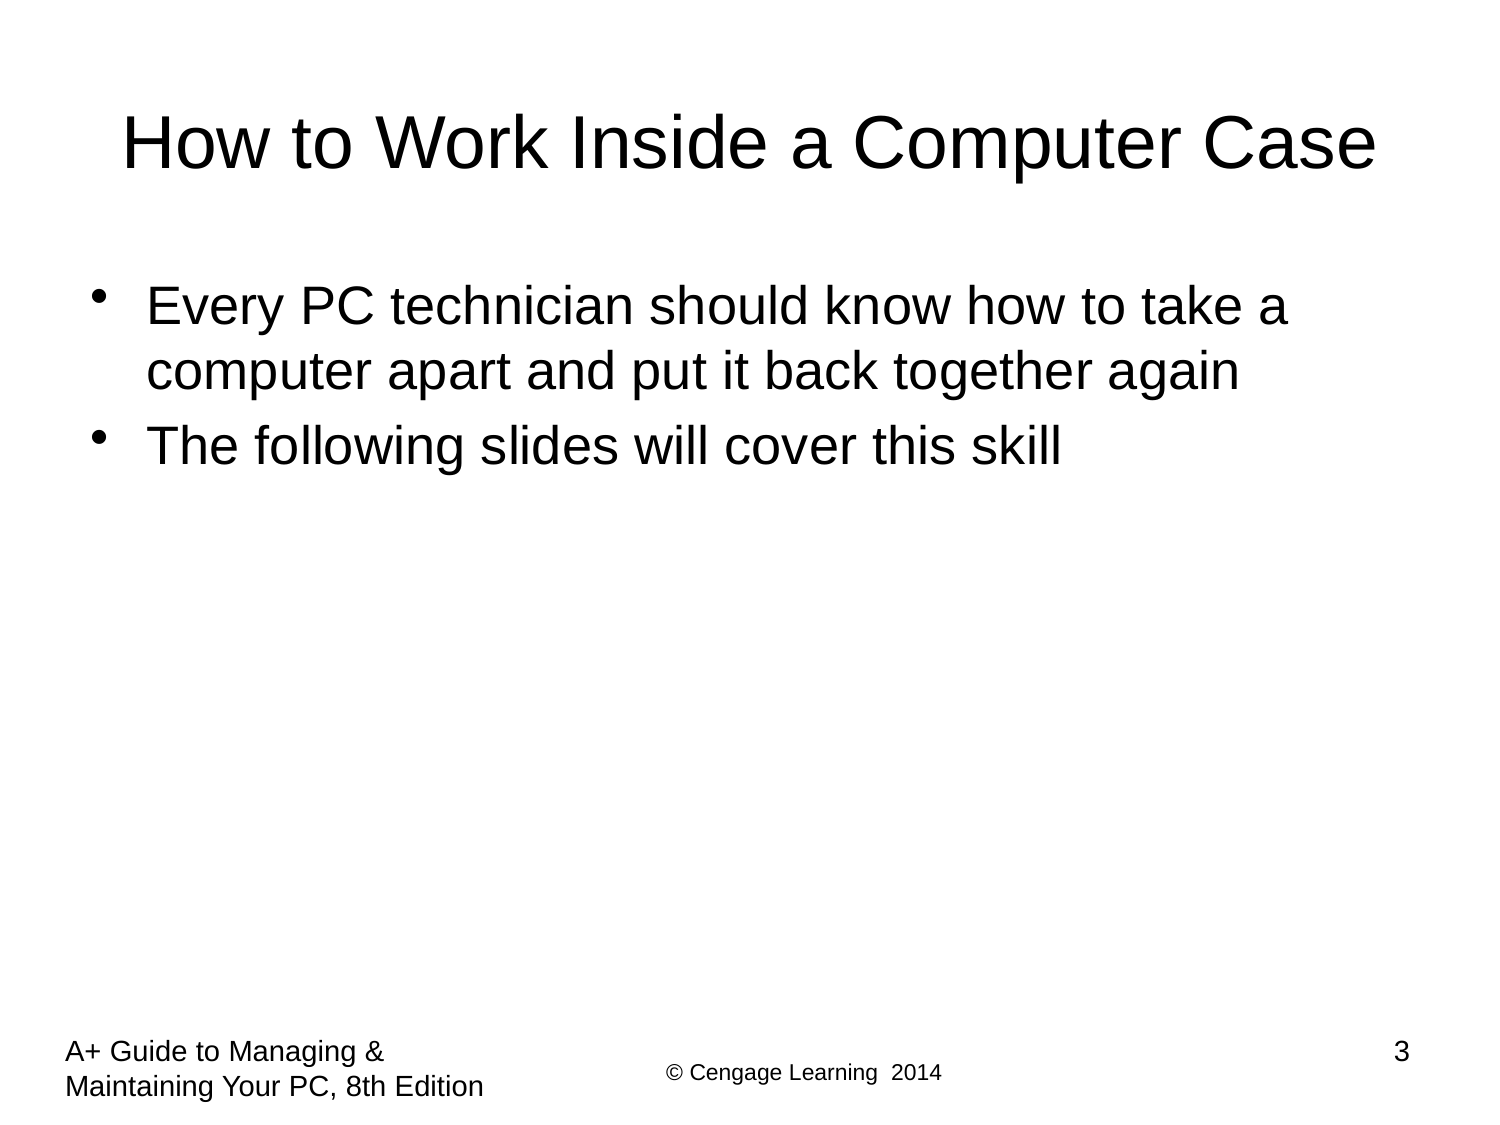

# How to Work Inside a Computer Case
Every PC technician should know how to take a computer apart and put it back together again
The following slides will cover this skill
3
A+ Guide to Managing & Maintaining Your PC, 8th Edition